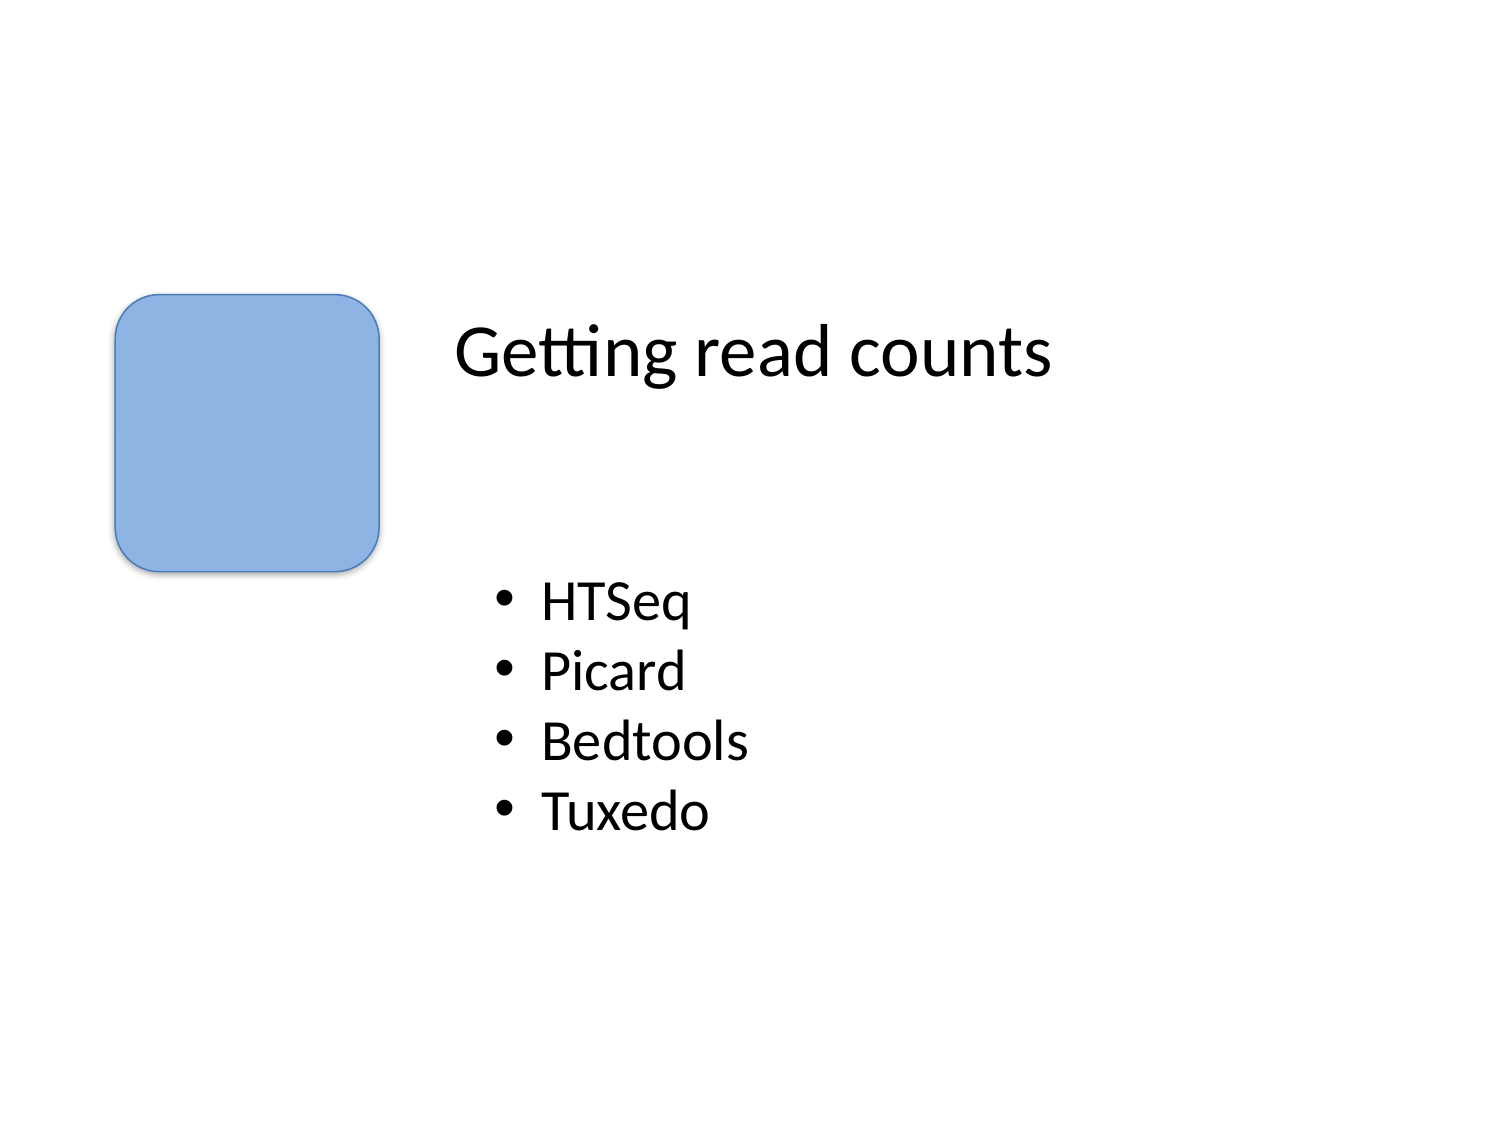

Getting read counts
HTSeq
Picard
Bedtools
Tuxedo